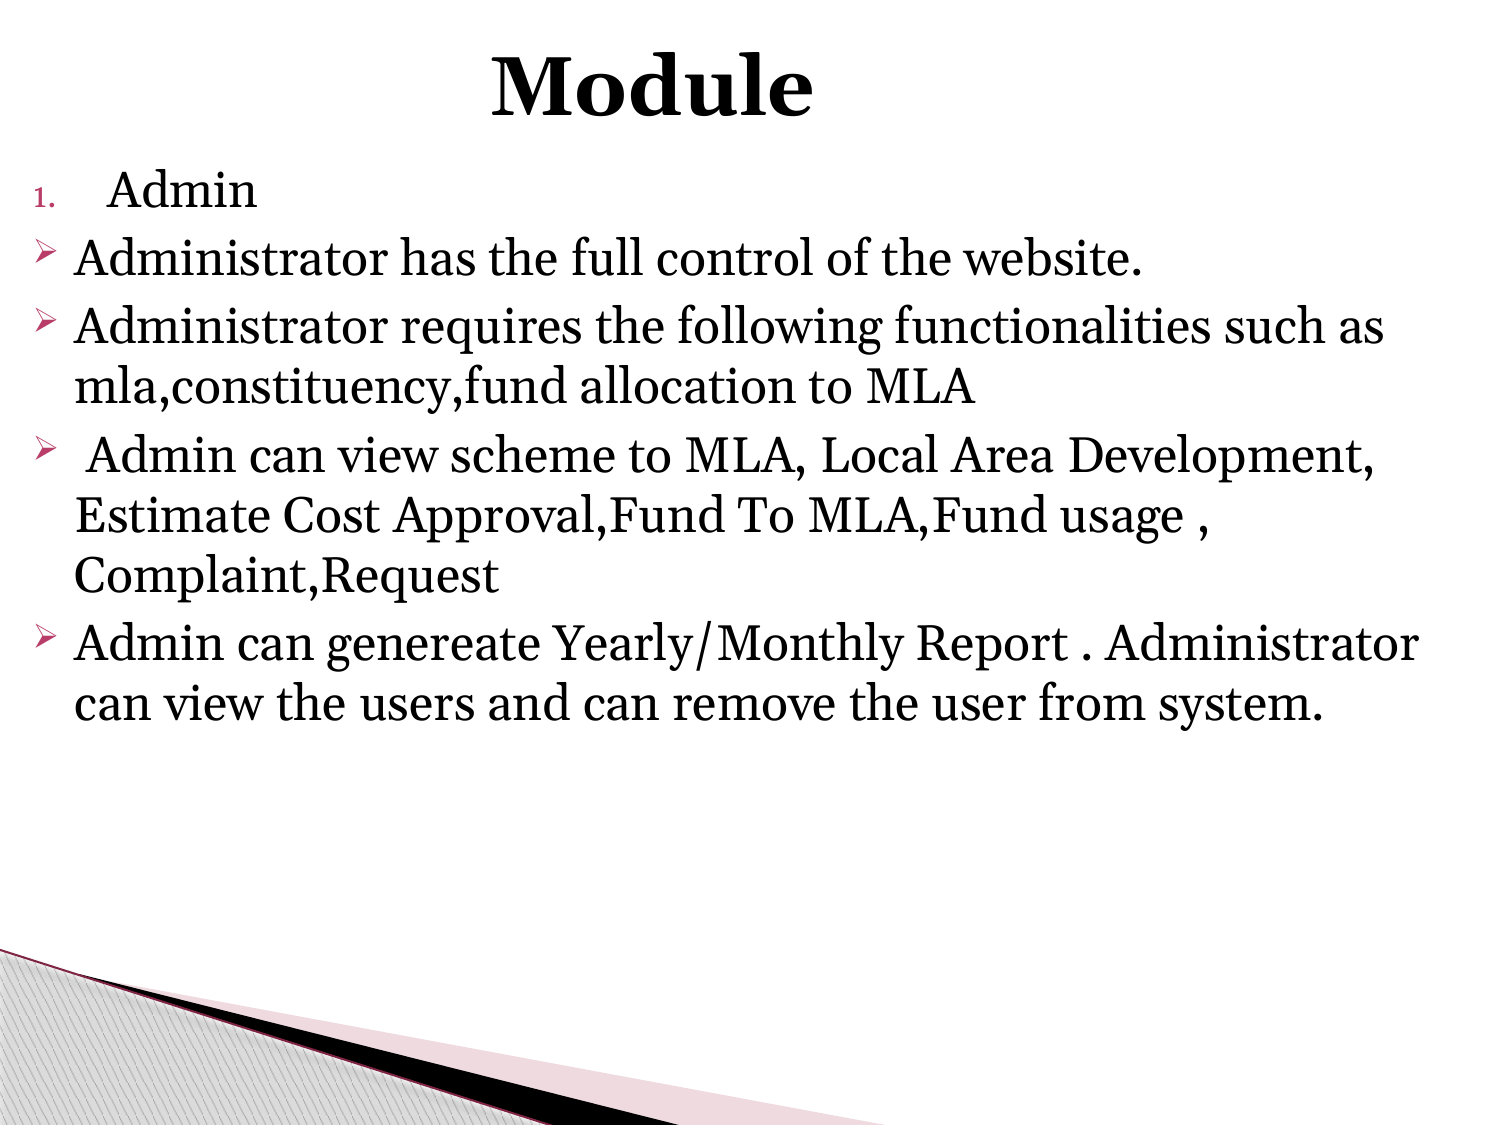

Module
Admin
Administrator has the full control of the website.
Administrator requires the following functionalities such as mla,constituency,fund allocation to MLA
 Admin can view scheme to MLA, Local Area Development, Estimate Cost Approval,Fund To MLA,Fund usage , Complaint,Request
Admin can genereate Yearly/Monthly Report . Administrator can view the users and can remove the user from system.